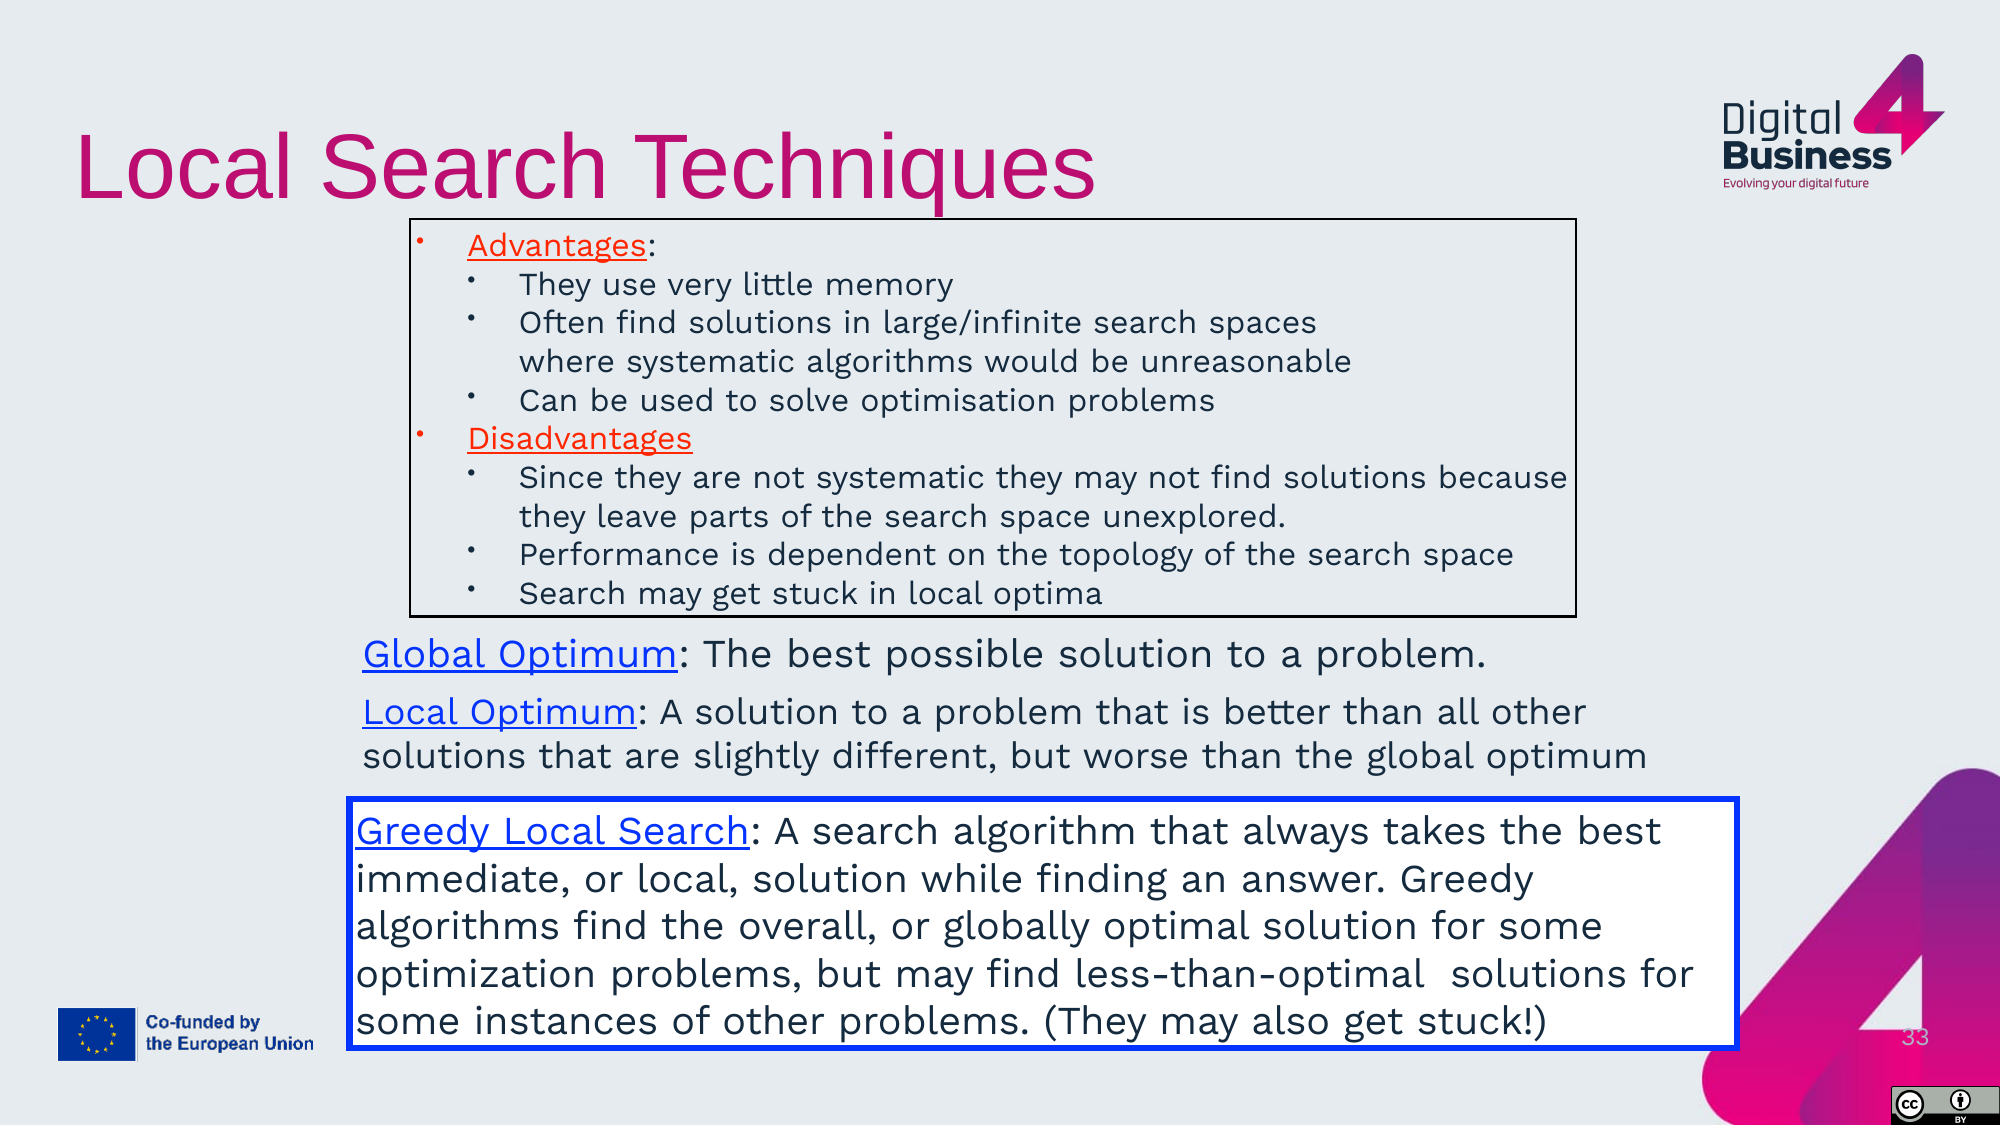

# Local Search Techniques
Advantages:
They use very little memory
Often find solutions in large/infinite search spaces
where systematic algorithms would be unreasonable
Can be used to solve optimisation problems
Disadvantages
Since they are not systematic they may not find solutions because
they leave parts of the search space unexplored.
Performance is dependent on the topology of the search space
Search may get stuck in local optima
Global Optimum: The best possible solution to a problem.
Local Optimum: A solution to a problem that is better than all other solutions that are slightly different, but worse than the global optimum
Greedy Local Search: A search algorithm that always takes the best immediate, or local, solution while finding an answer. Greedy algorithms find the overall, or globally optimal solution for some optimization problems, but may find less-than-optimal  solutions for some instances of other problems. (They may also get stuck!)